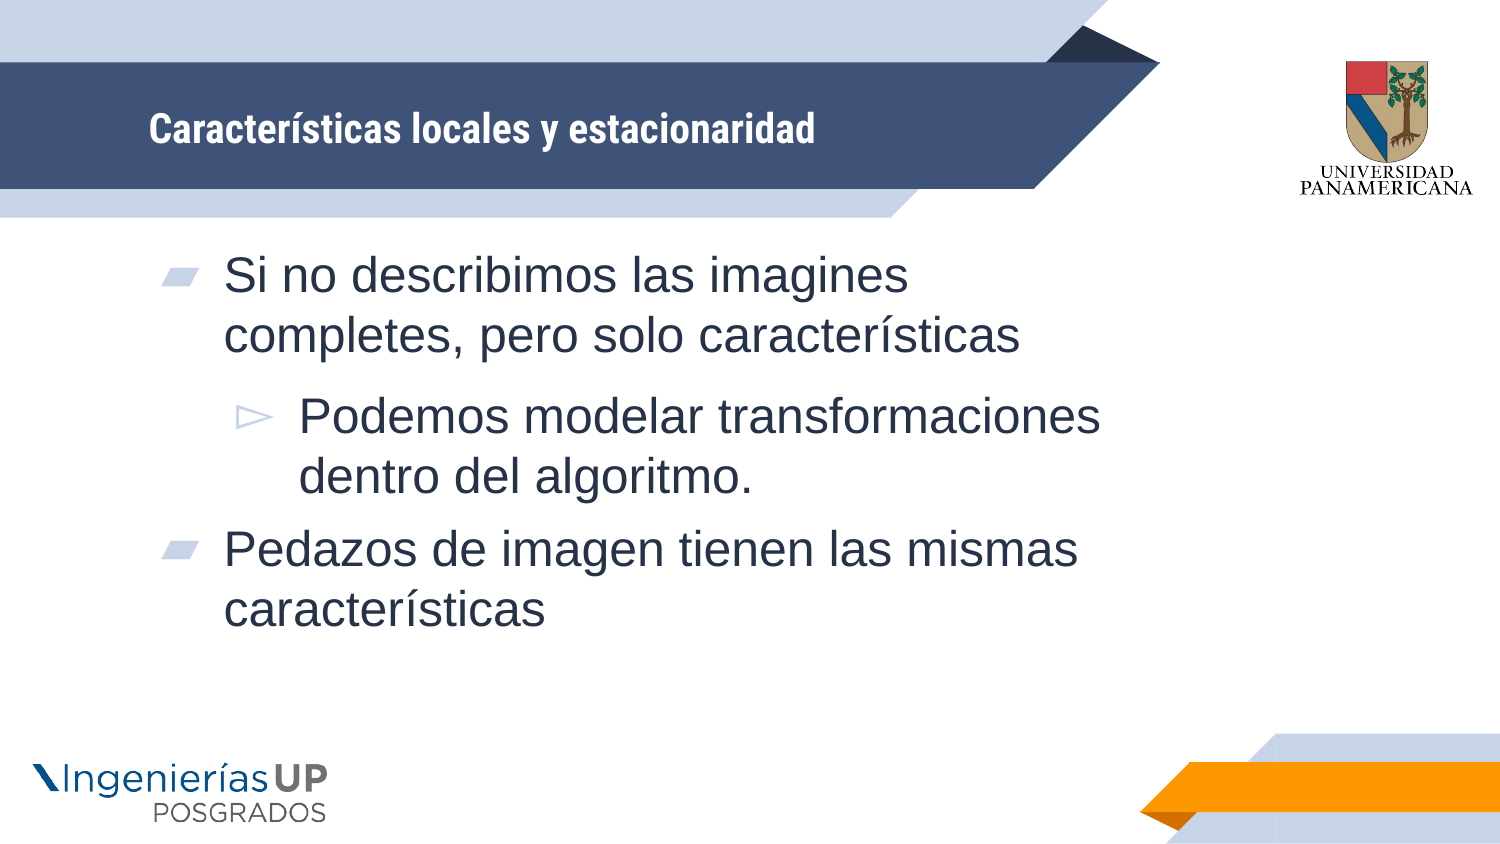

# Características locales y estacionaridad
Si no describimos las imagines completes, pero solo características
Podemos modelar transformaciones dentro del algoritmo.
Pedazos de imagen tienen las mismas características